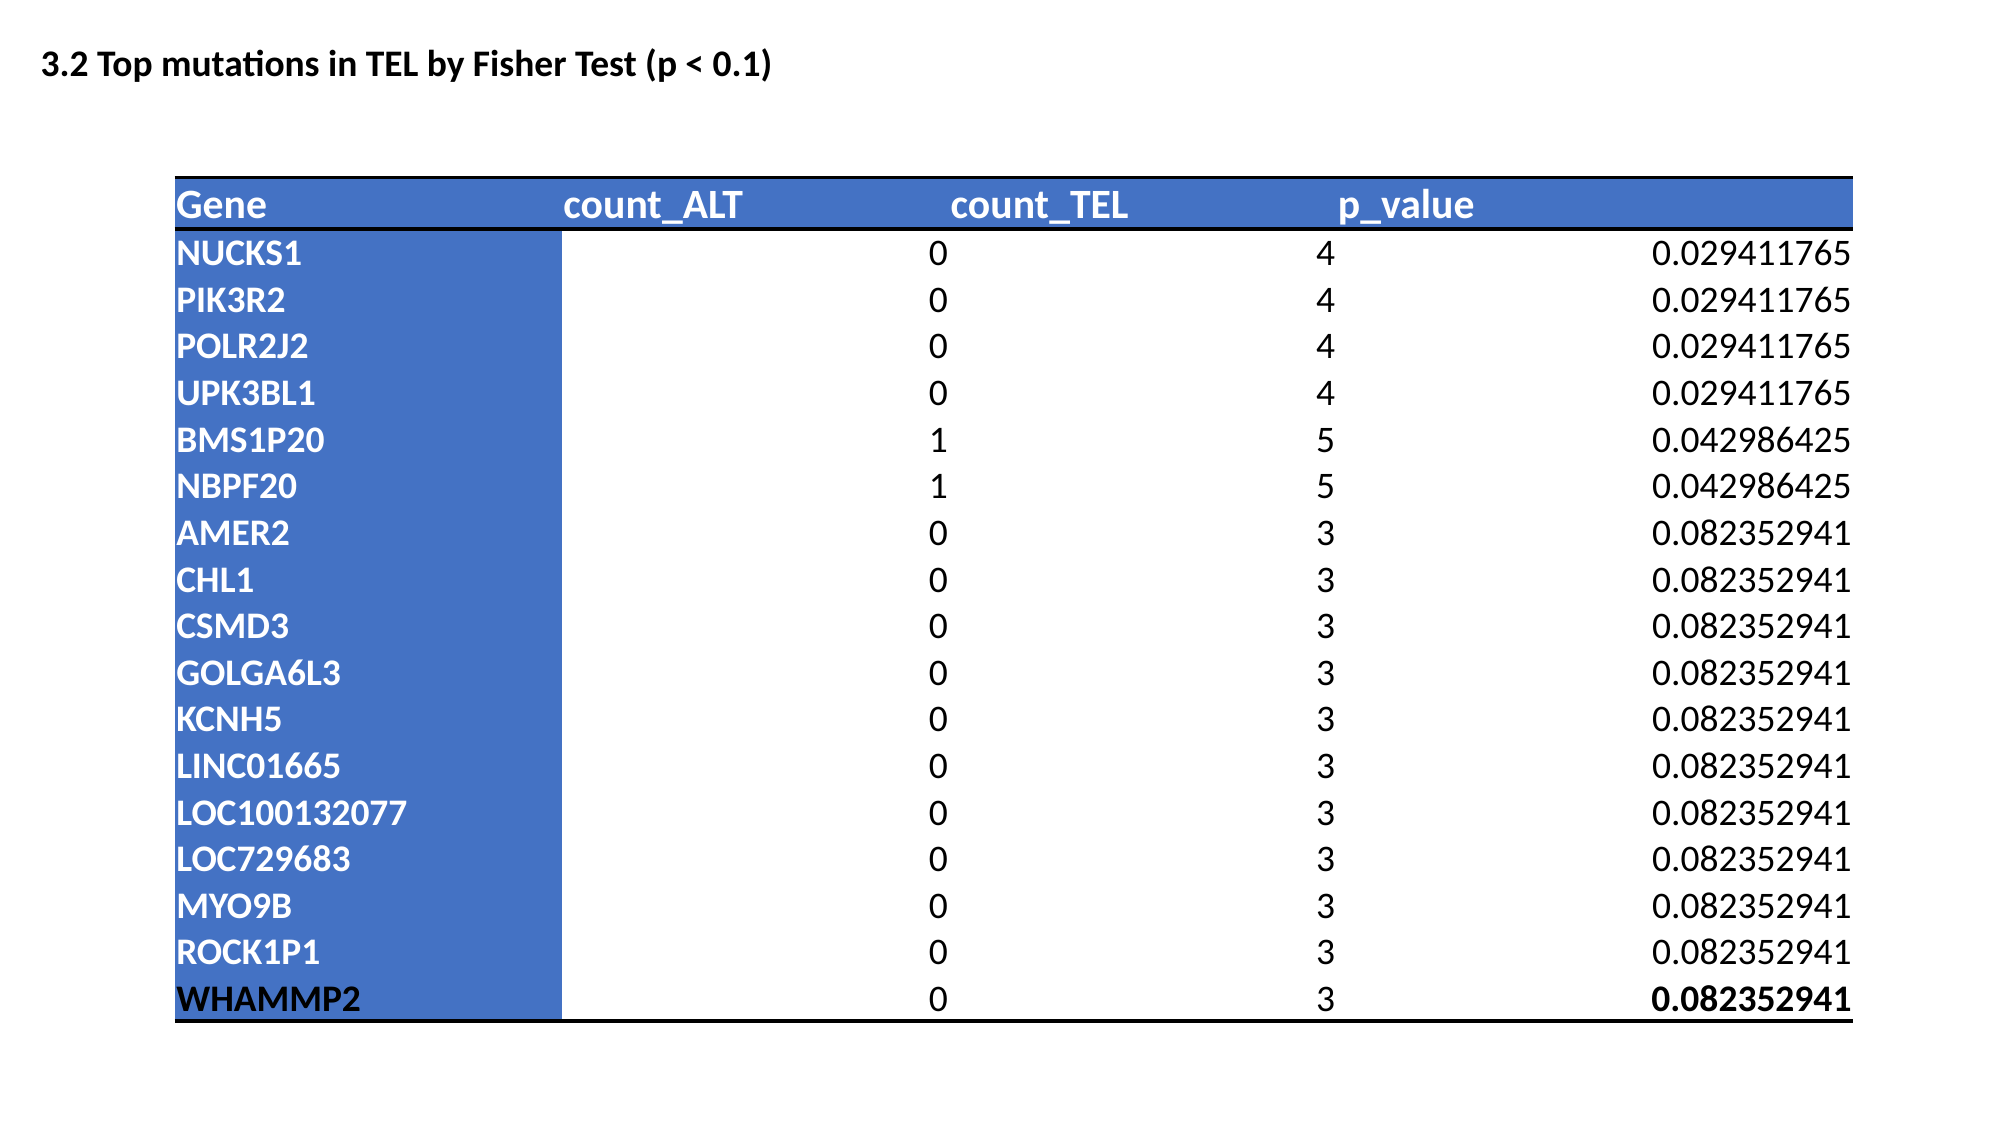

3.2 Top mutations in TEL by Fisher Test (p < 0.1)

| Gene | count\_ALT | count\_TEL | p\_value |
| --- | --- | --- | --- |
| NUCKS1 | 0 | 4 | 0.029411765 |
| PIK3R2 | 0 | 4 | 0.029411765 |
| POLR2J2 | 0 | 4 | 0.029411765 |
| UPK3BL1 | 0 | 4 | 0.029411765 |
| BMS1P20 | 1 | 5 | 0.042986425 |
| NBPF20 | 1 | 5 | 0.042986425 |
| AMER2 | 0 | 3 | 0.082352941 |
| CHL1 | 0 | 3 | 0.082352941 |
| CSMD3 | 0 | 3 | 0.082352941 |
| GOLGA6L3 | 0 | 3 | 0.082352941 |
| KCNH5 | 0 | 3 | 0.082352941 |
| LINC01665 | 0 | 3 | 0.082352941 |
| LOC100132077 | 0 | 3 | 0.082352941 |
| LOC729683 | 0 | 3 | 0.082352941 |
| MYO9B | 0 | 3 | 0.082352941 |
| ROCK1P1 | 0 | 3 | 0.082352941 |
| WHAMMP2 | 0 | 3 | 0.082352941 |